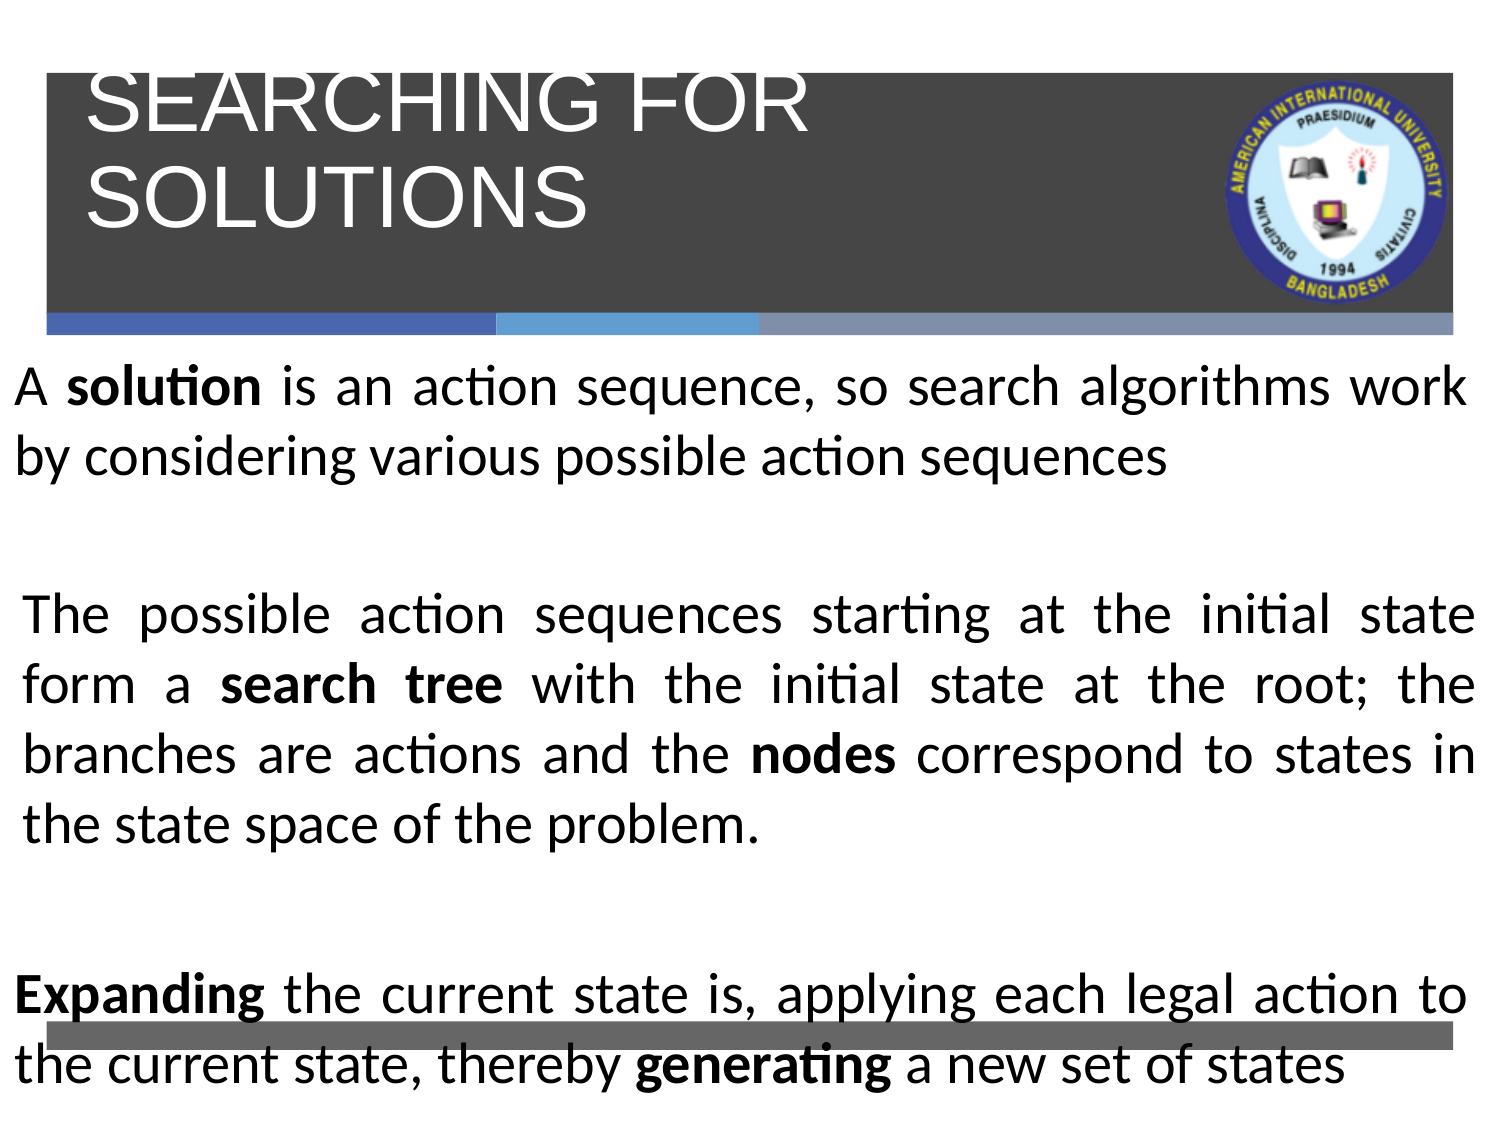

# SEARCHING FOR SOLUTIONS
A solution is an action sequence, so search algorithms work by considering various possible action sequences
The possible action sequences starting at the initial state form a search tree with the initial state at the root; the branches are actions and the nodes correspond to states in the state space of the problem.
Expanding the current state is, applying each legal action to the current state, thereby generating a new set of states